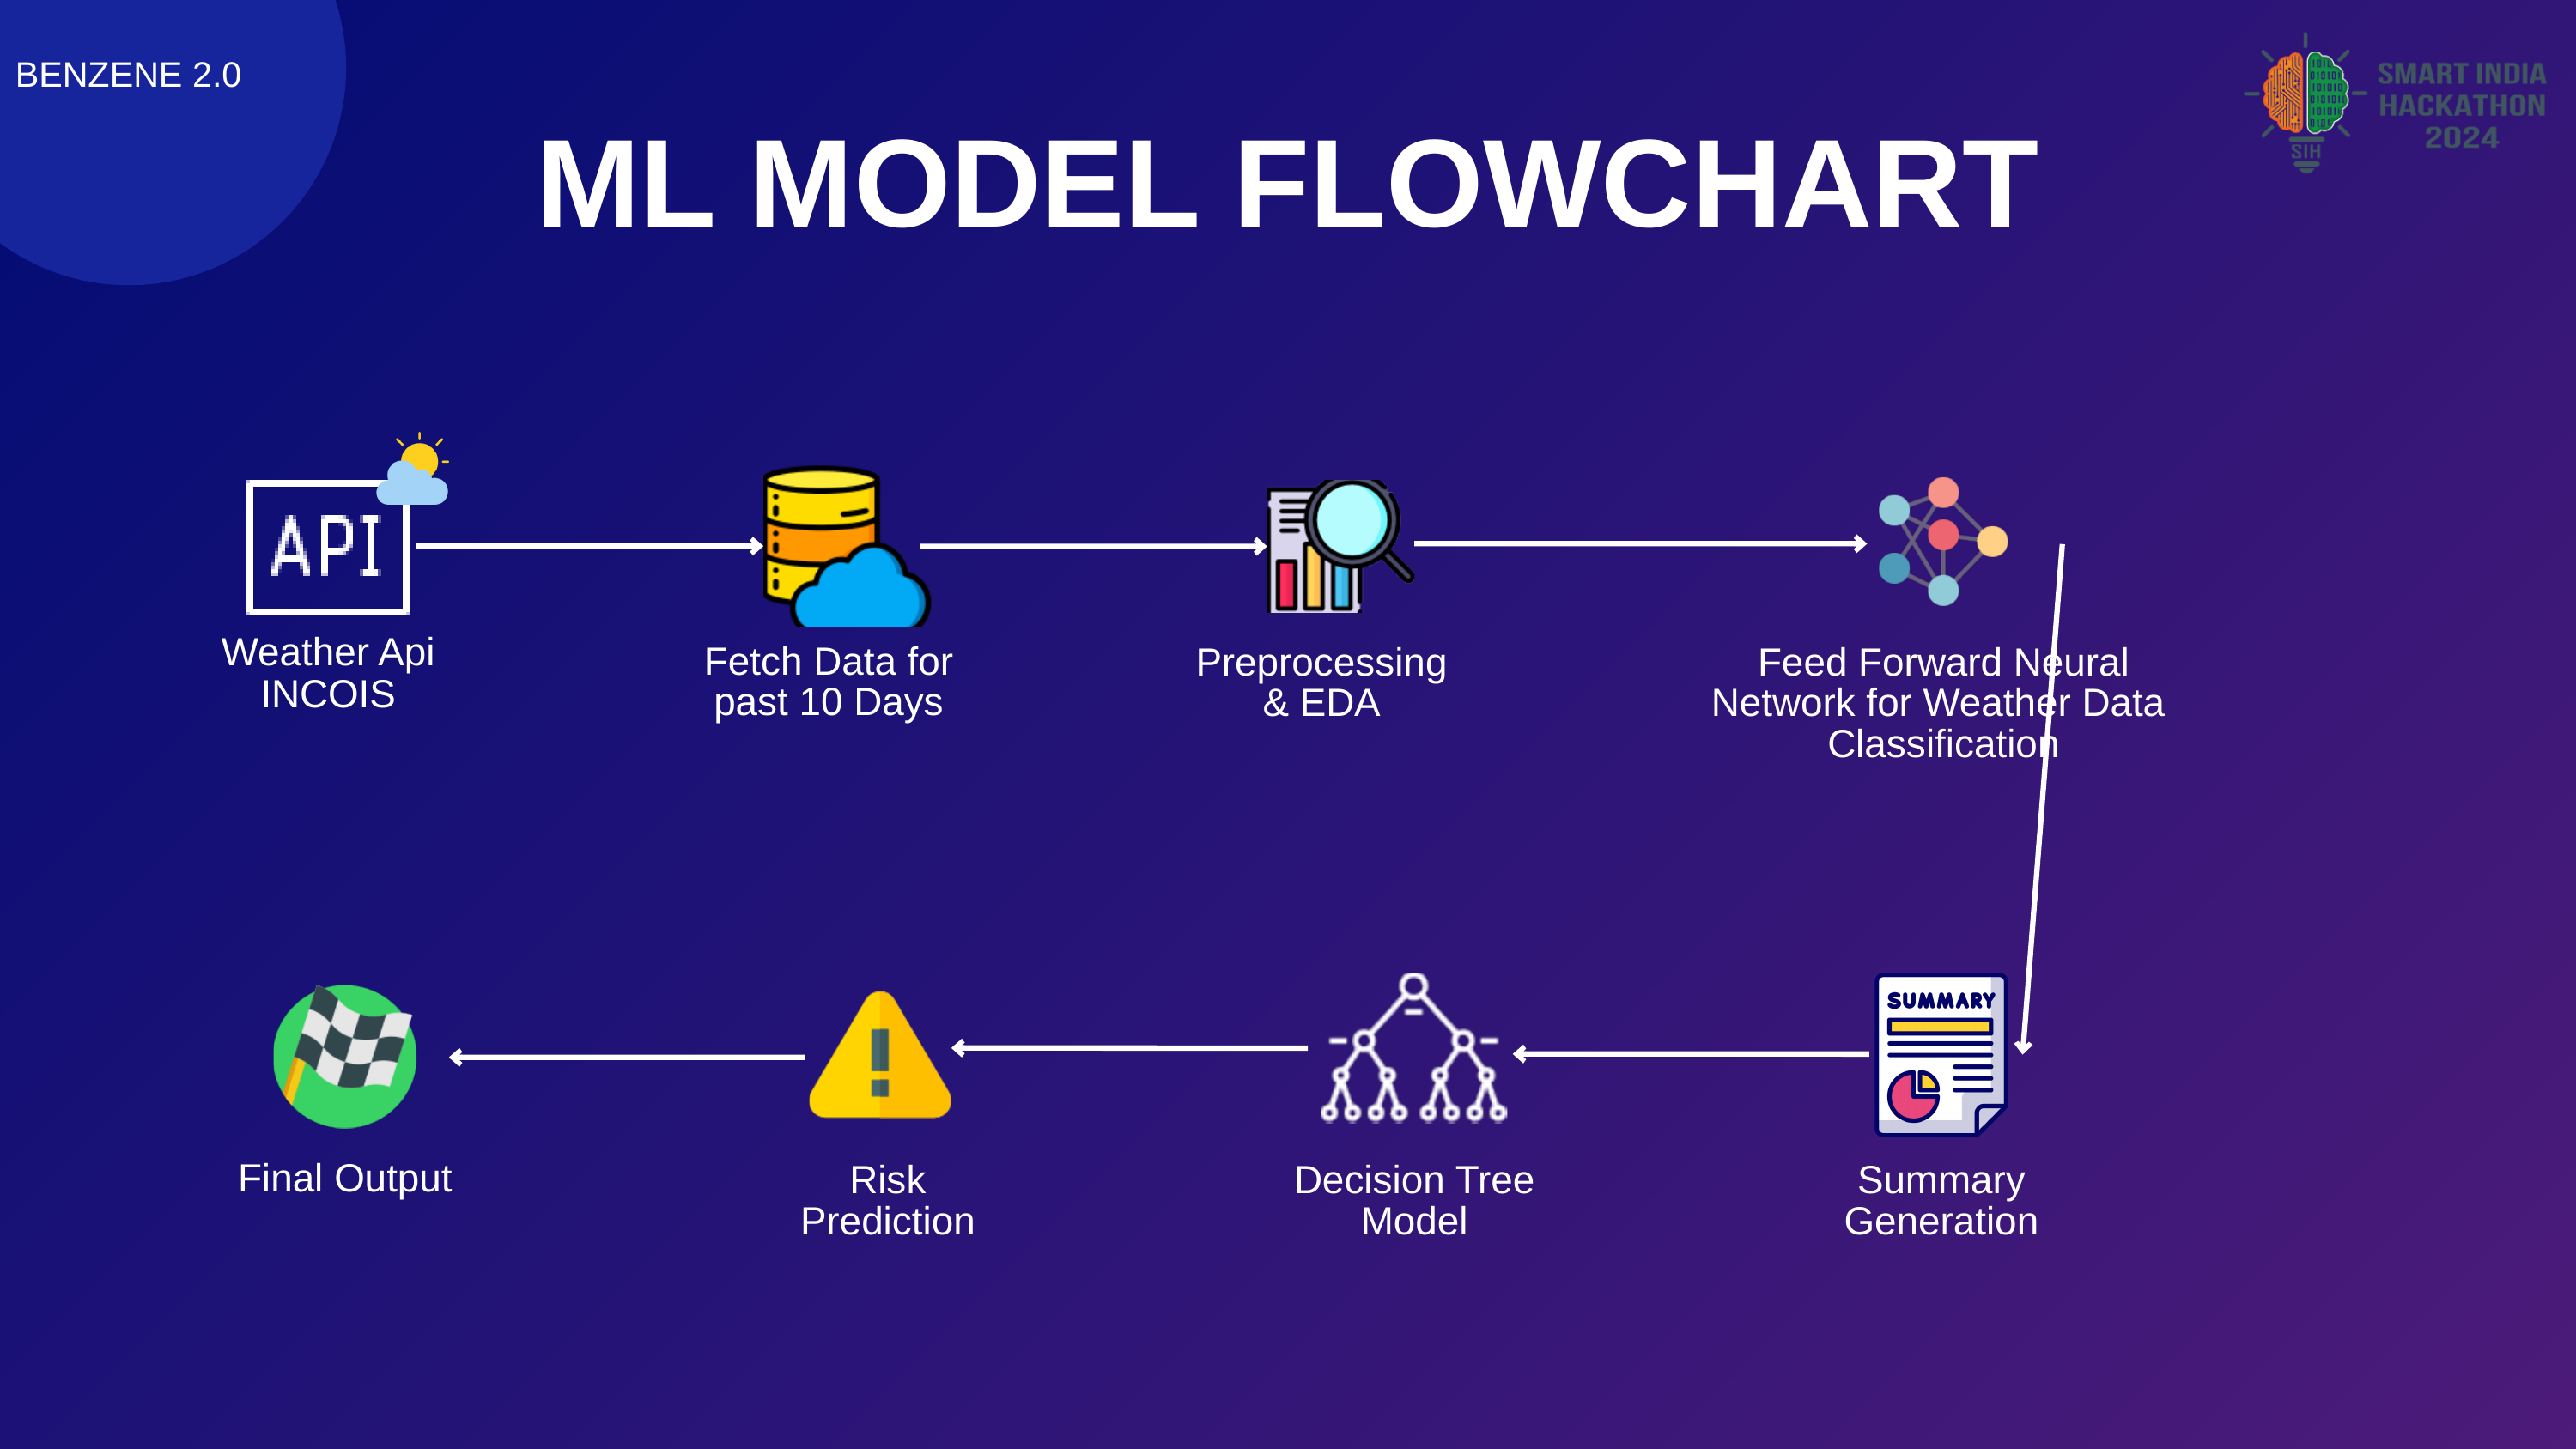

BENZENE 2.0

ML MODEL FLOWCHART

Weather Api
INCOIS
Fetch Data for past 10 Days
Preprocessing
& EDA
Feed Forward Neural Network for Weather Data
Classification

Final Output
Risk Prediction
Decision Tree Model
Summary Generation